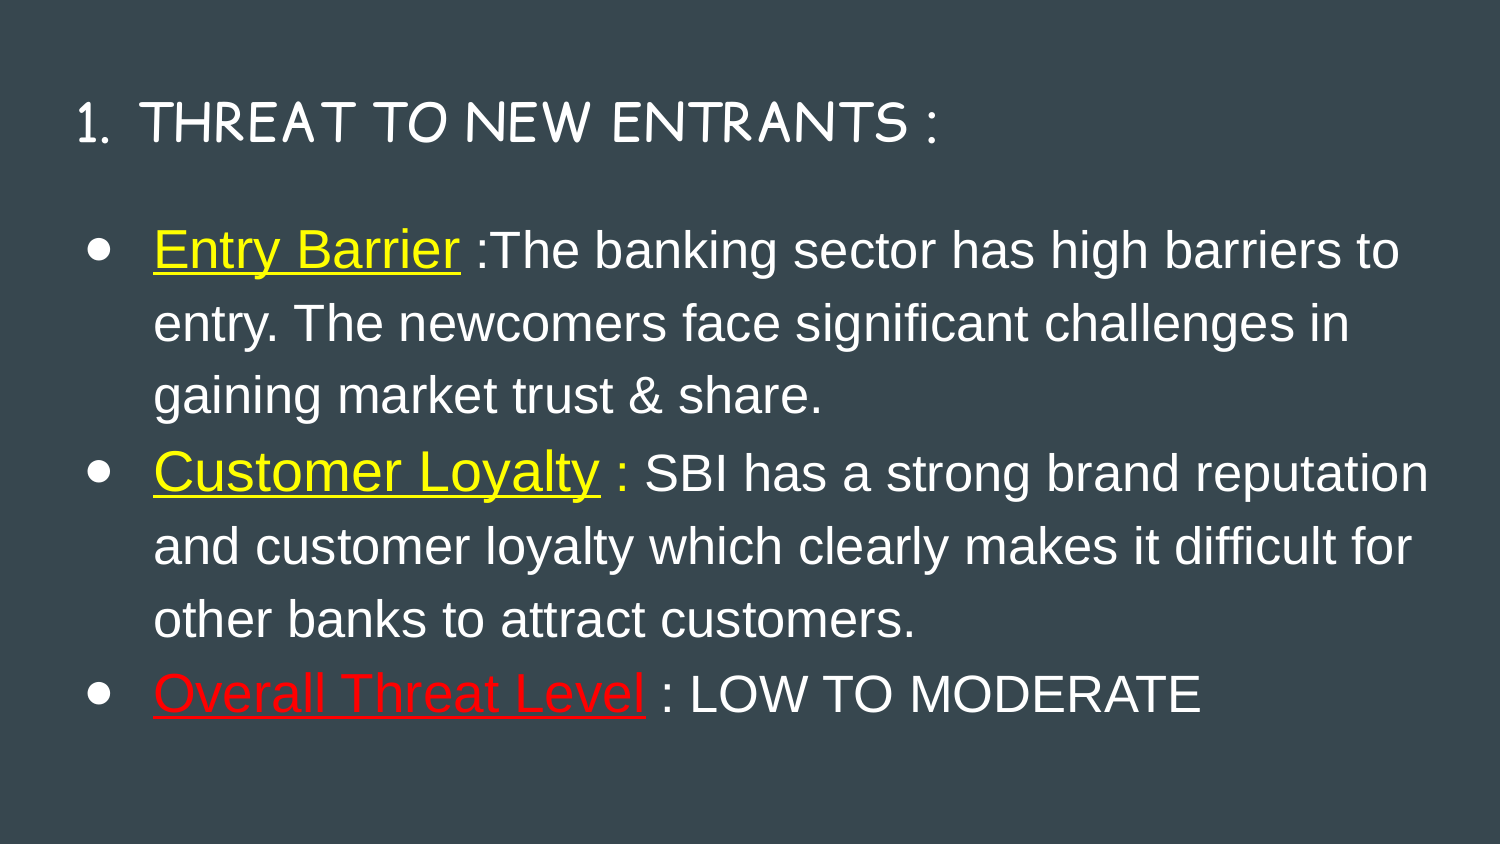

# THREAT TO NEW ENTRANTS :
Entry Barrier :The banking sector has high barriers to entry. The newcomers face significant challenges in gaining market trust & share.
Customer Loyalty : SBI has a strong brand reputation and customer loyalty which clearly makes it difficult for other banks to attract customers.
Overall Threat Level : LOW TO MODERATE